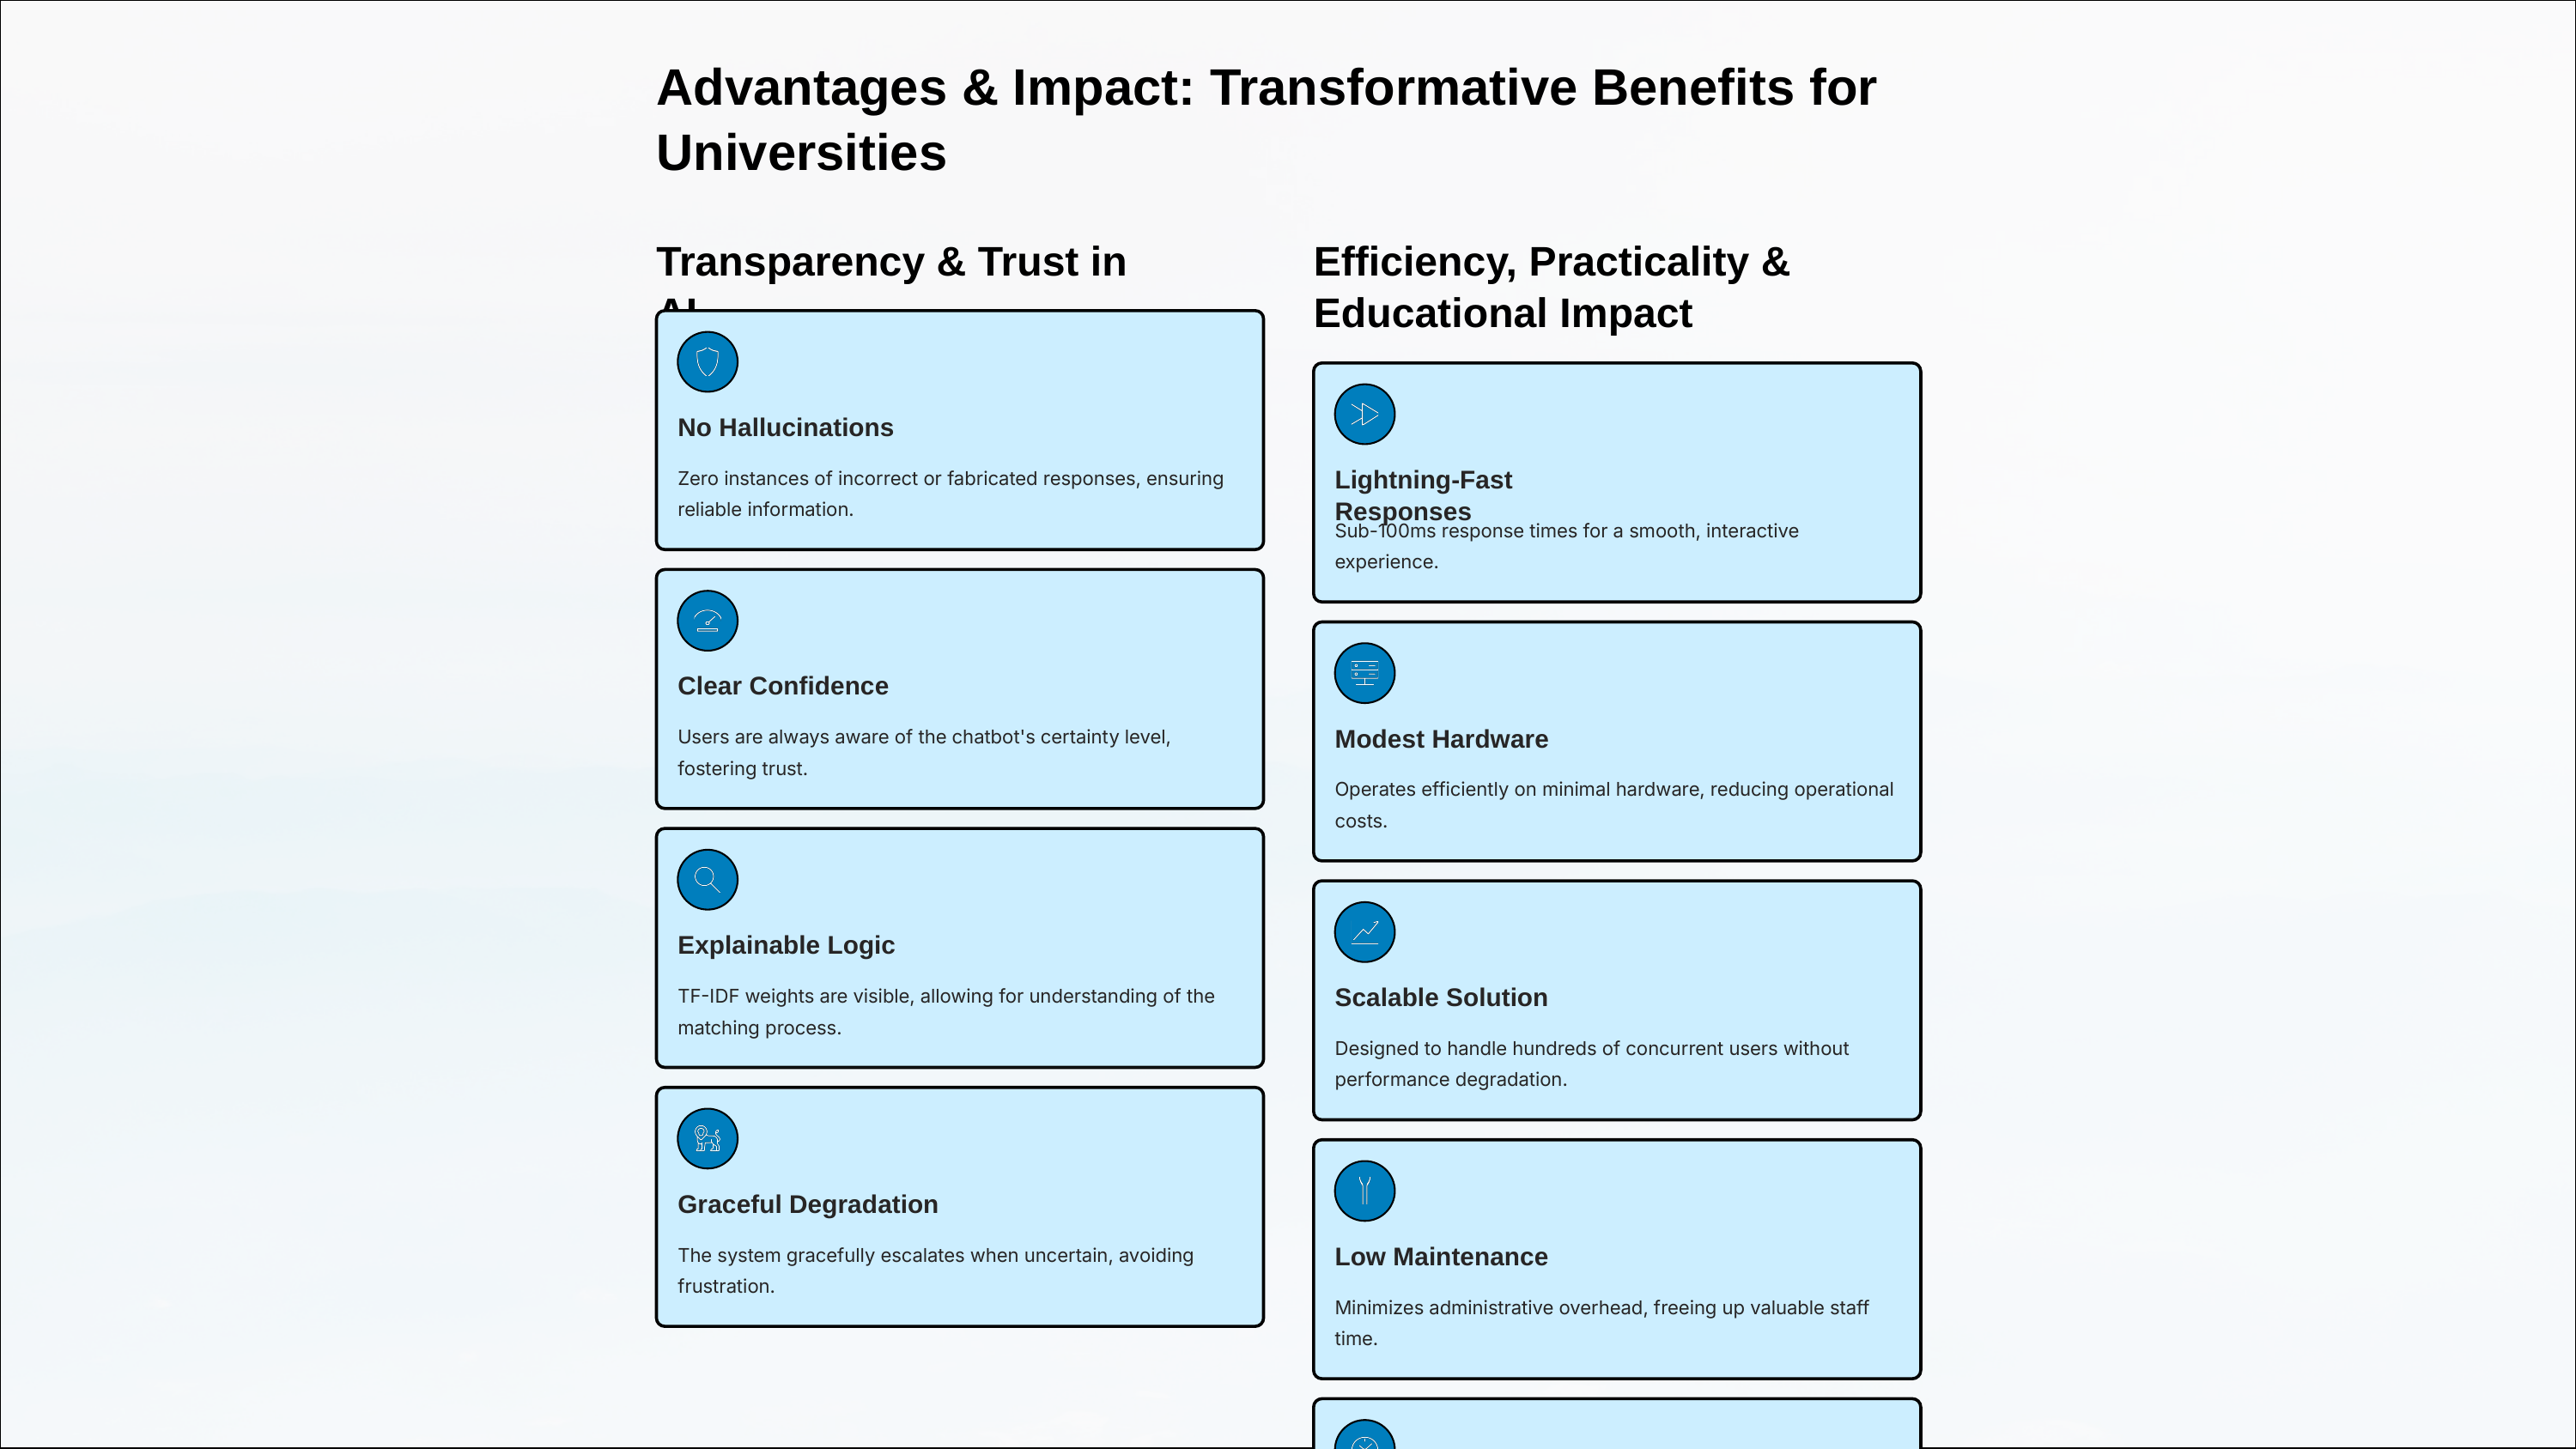

Advantages & Impact: Transformative Benefits for Universities
Transparency & Trust in AI
Efficiency, Practicality & Educational Impact

No Hallucinations
Zero instances of incorrect or fabricated responses, ensuring reliable information.
Lightning-Fast Responses
Sub-100ms response times for a smooth, interactive experience.

Clear Confidence
Users are always aware of the chatbot's certainty level, fostering trust.
Modest Hardware
Operates efficiently on minimal hardware, reducing operational costs.

Explainable Logic
TF-IDF weights are visible, allowing for understanding of the matching process.
Scalable Solution
Designed to handle hundreds of concurrent users without performance degradation.

Graceful Degradation
The system gracefully escalates when uncertain, avoiding frustration.
Low Maintenance
Minimizes administrative overhead, freeing up valuable staff time.

24/7 Student Support
Provides continuous assistance, improving student satisfaction and access to information.

Adaptable Learning
Continuously learns and adapts to evolving student needs and new inquiries.